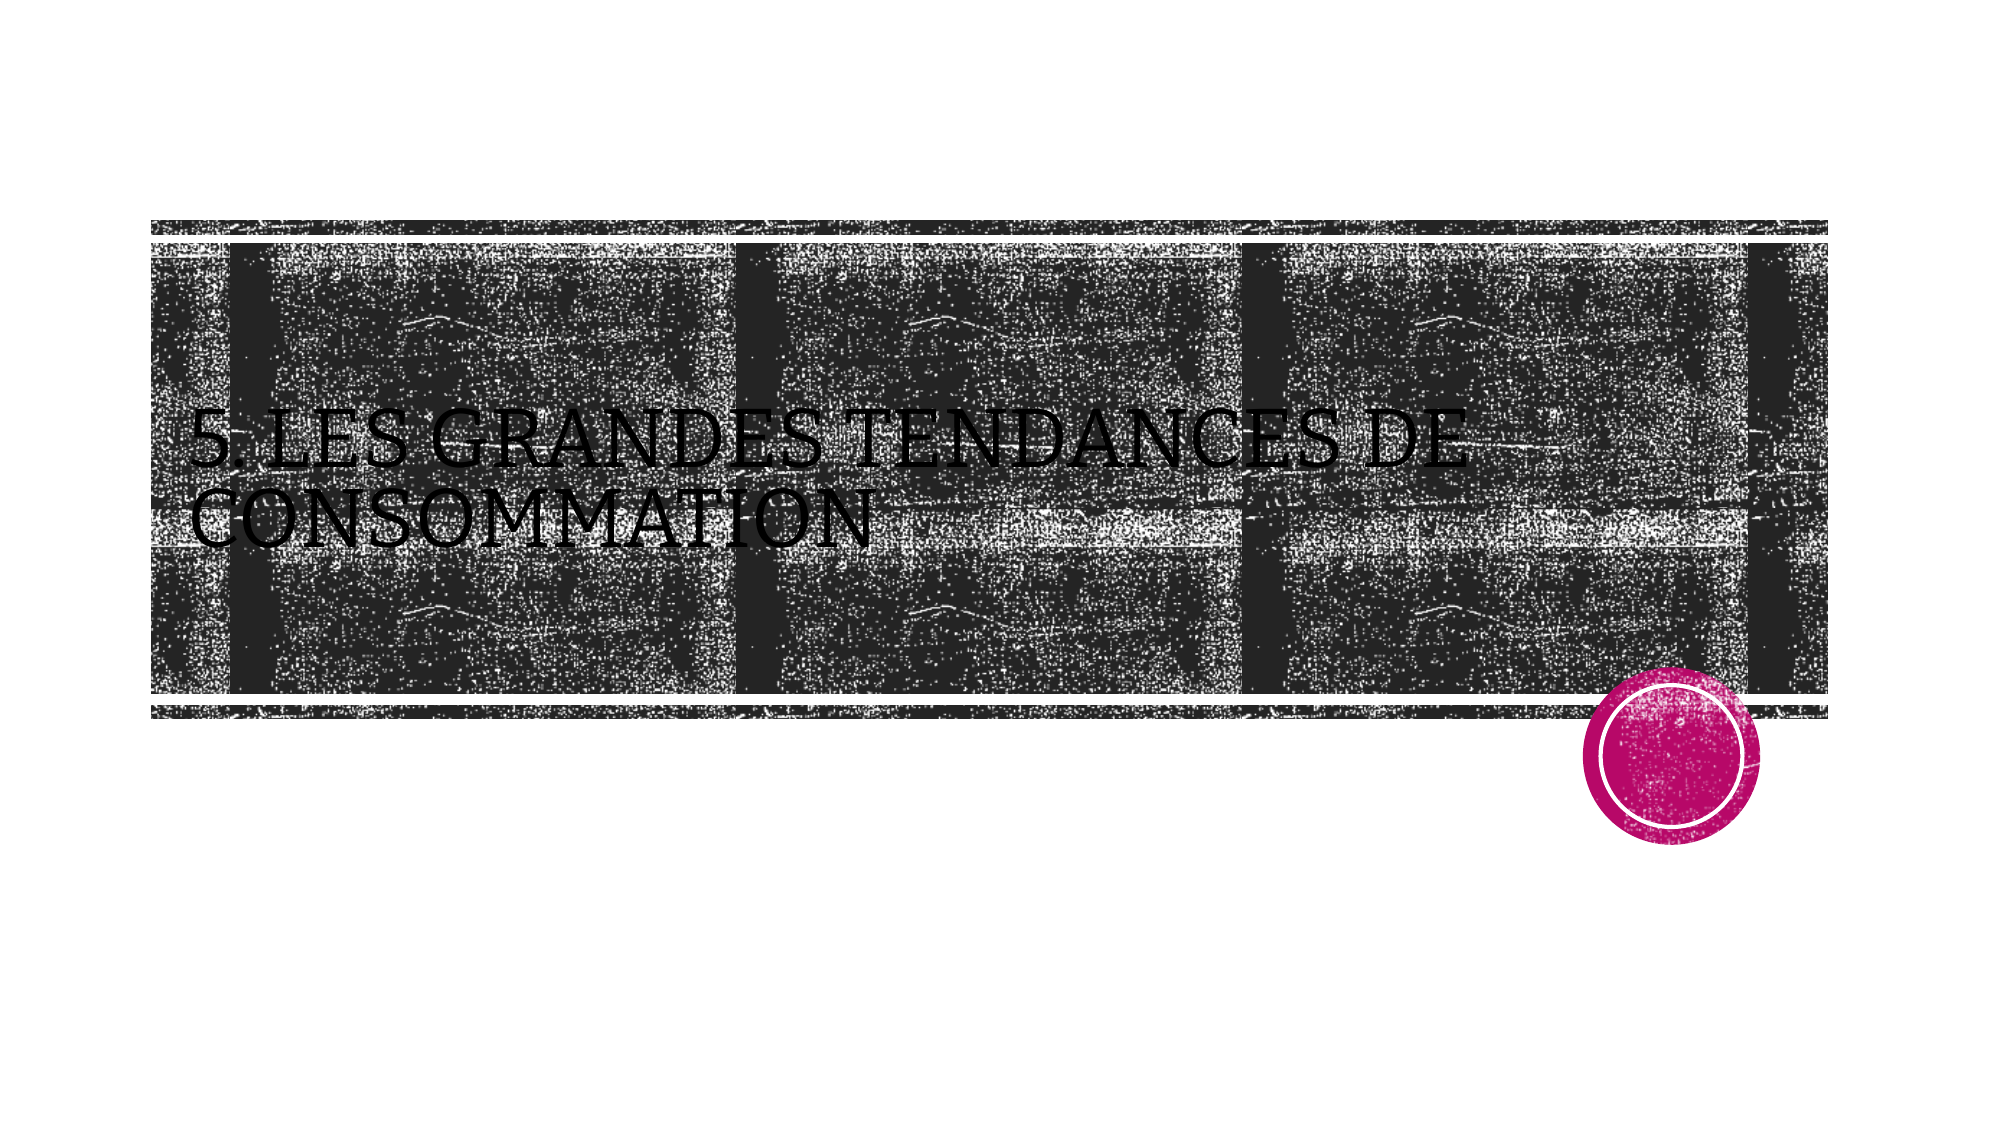

# 5. Les grandes tendances de consommation